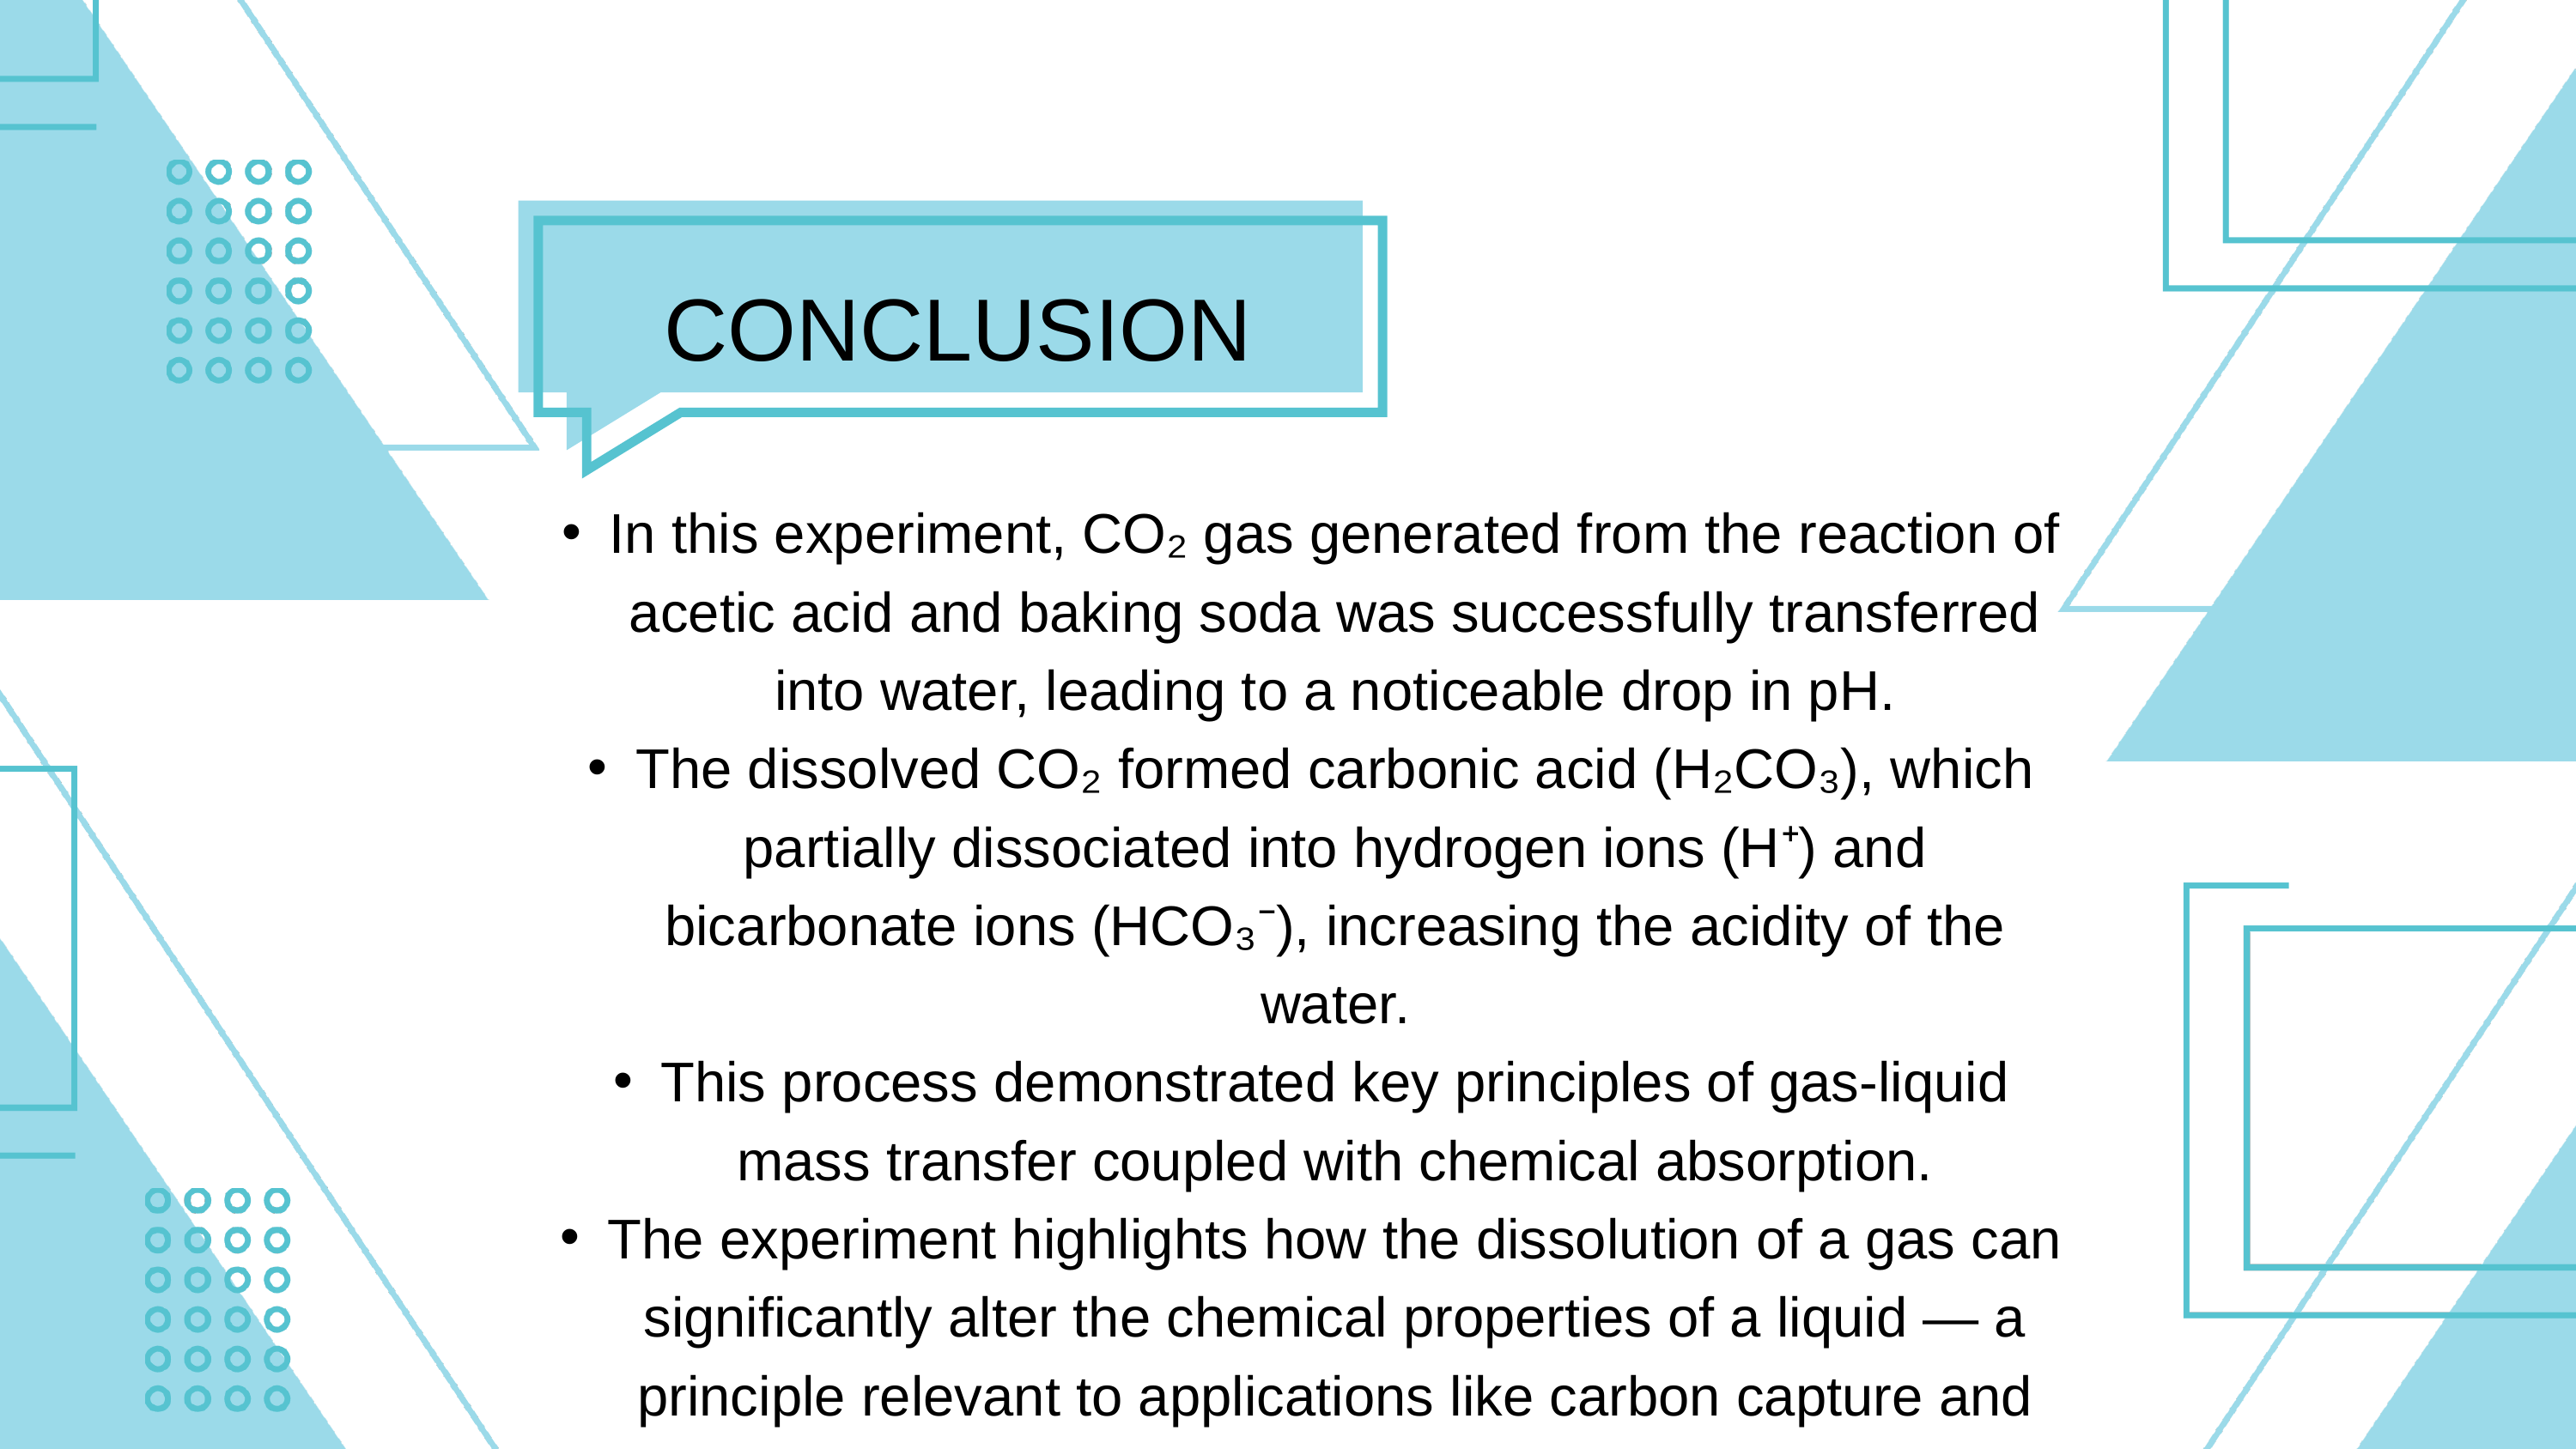

CONCLUSION
In this experiment, CO₂ gas generated from the reaction of acetic acid and baking soda was successfully transferred into water, leading to a noticeable drop in pH.
The dissolved CO₂ formed carbonic acid (H₂CO₃), which partially dissociated into hydrogen ions (H⁺) and bicarbonate ions (HCO₃⁻), increasing the acidity of the water.
This process demonstrated key principles of gas-liquid mass transfer coupled with chemical absorption.
The experiment highlights how the dissolution of a gas can significantly alter the chemical properties of a liquid — a principle relevant to applications like carbon capture and industrial gas scrubbing.